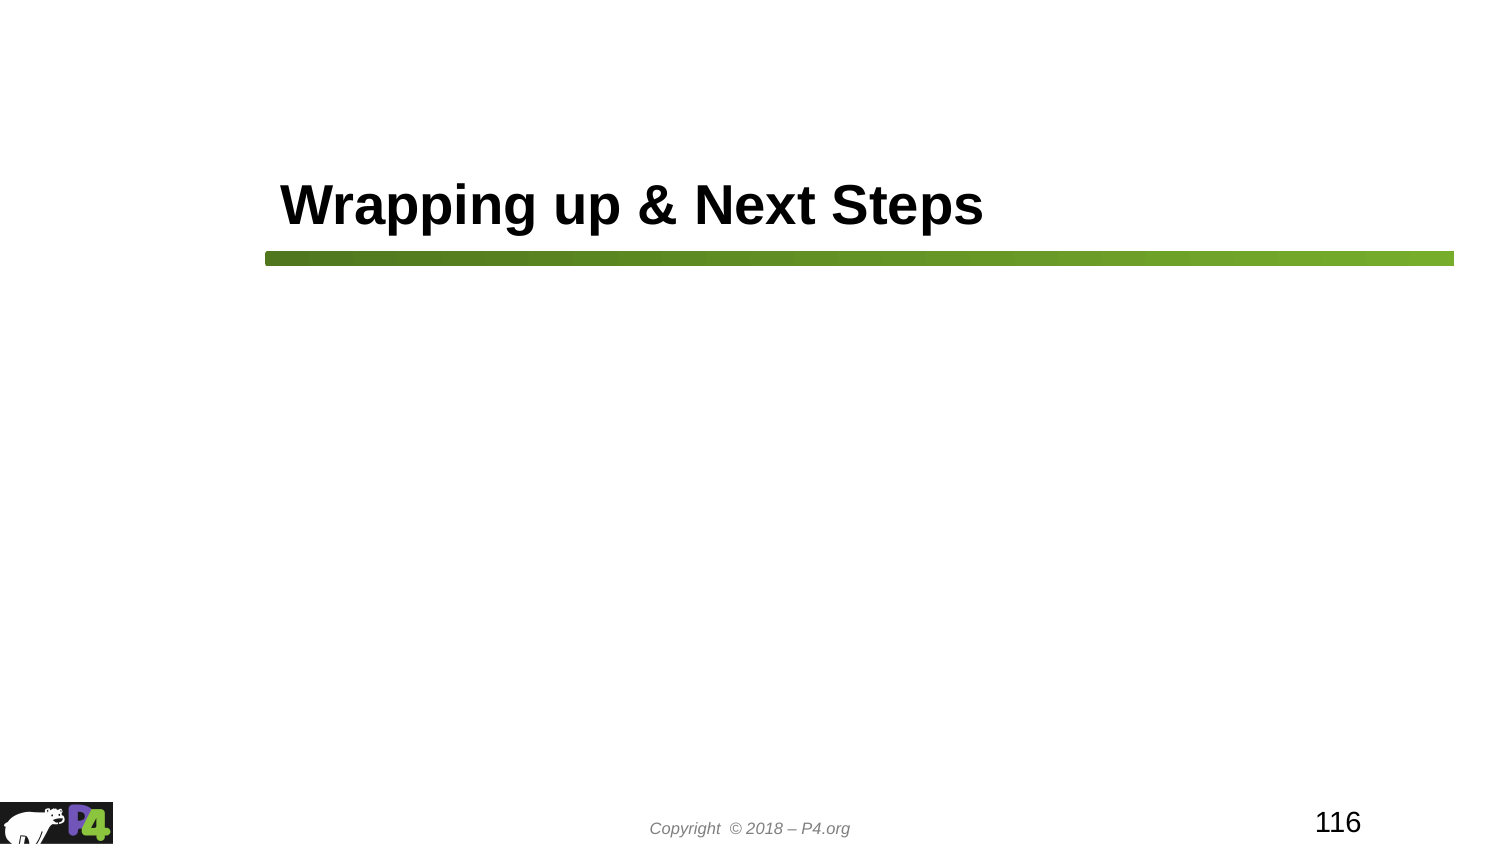

# Wrapping up & Next Steps
116